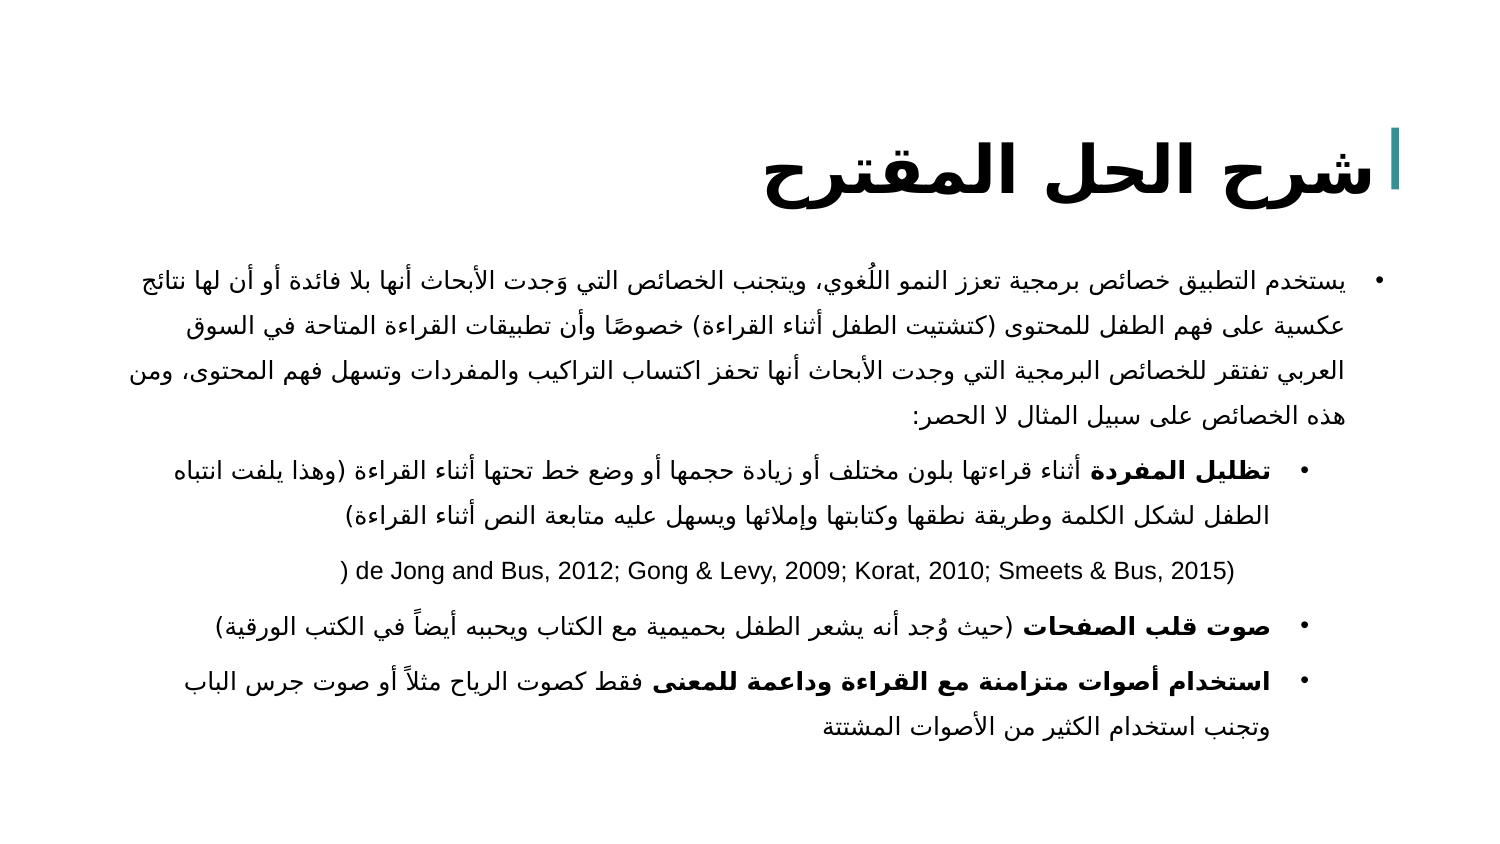

# شرح الحل المقترح

يستخدم التطبيق خصائص برمجية تعزز النمو اللُغوي، ويتجنب الخصائص التي وَجدت الأبحاث أنها بلا فائدة أو أن لها نتائج عكسية على فهم الطفل للمحتوى (كتشتيت الطفل أثناء القراءة) خصوصًا وأن تطبيقات القراءة المتاحة في السوق العربي تفتقر للخصائص البرمجية التي وجدت الأبحاث أنها تحفز اكتساب التراكيب والمفردات وتسهل فهم المحتوى، ومن هذه الخصائص على سبيل المثال لا الحصر:
تظليل المفردة أثناء قراءتها بلون مختلف أو زيادة حجمها أو وضع خط تحتها أثناء القراءة (وهذا يلفت انتباه الطفل لشكل الكلمة وطريقة نطقها وكتابتها وإملائها ويسهل عليه متابعة النص أثناء القراءة)
) de Jong and Bus, 2012; Gong & Levy, 2009; Korat, 2010; Smeets & Bus, 2015)
صوت قلب الصفحات (حيث وُجد أنه يشعر الطفل بحميمية مع الكتاب ويحببه أيضاً في الكتب الورقية)
استخدام أصوات متزامنة مع القراءة وداعمة للمعنى فقط كصوت الرياح مثلاً أو صوت جرس الباب وتجنب استخدام الكثير من الأصوات المشتتة